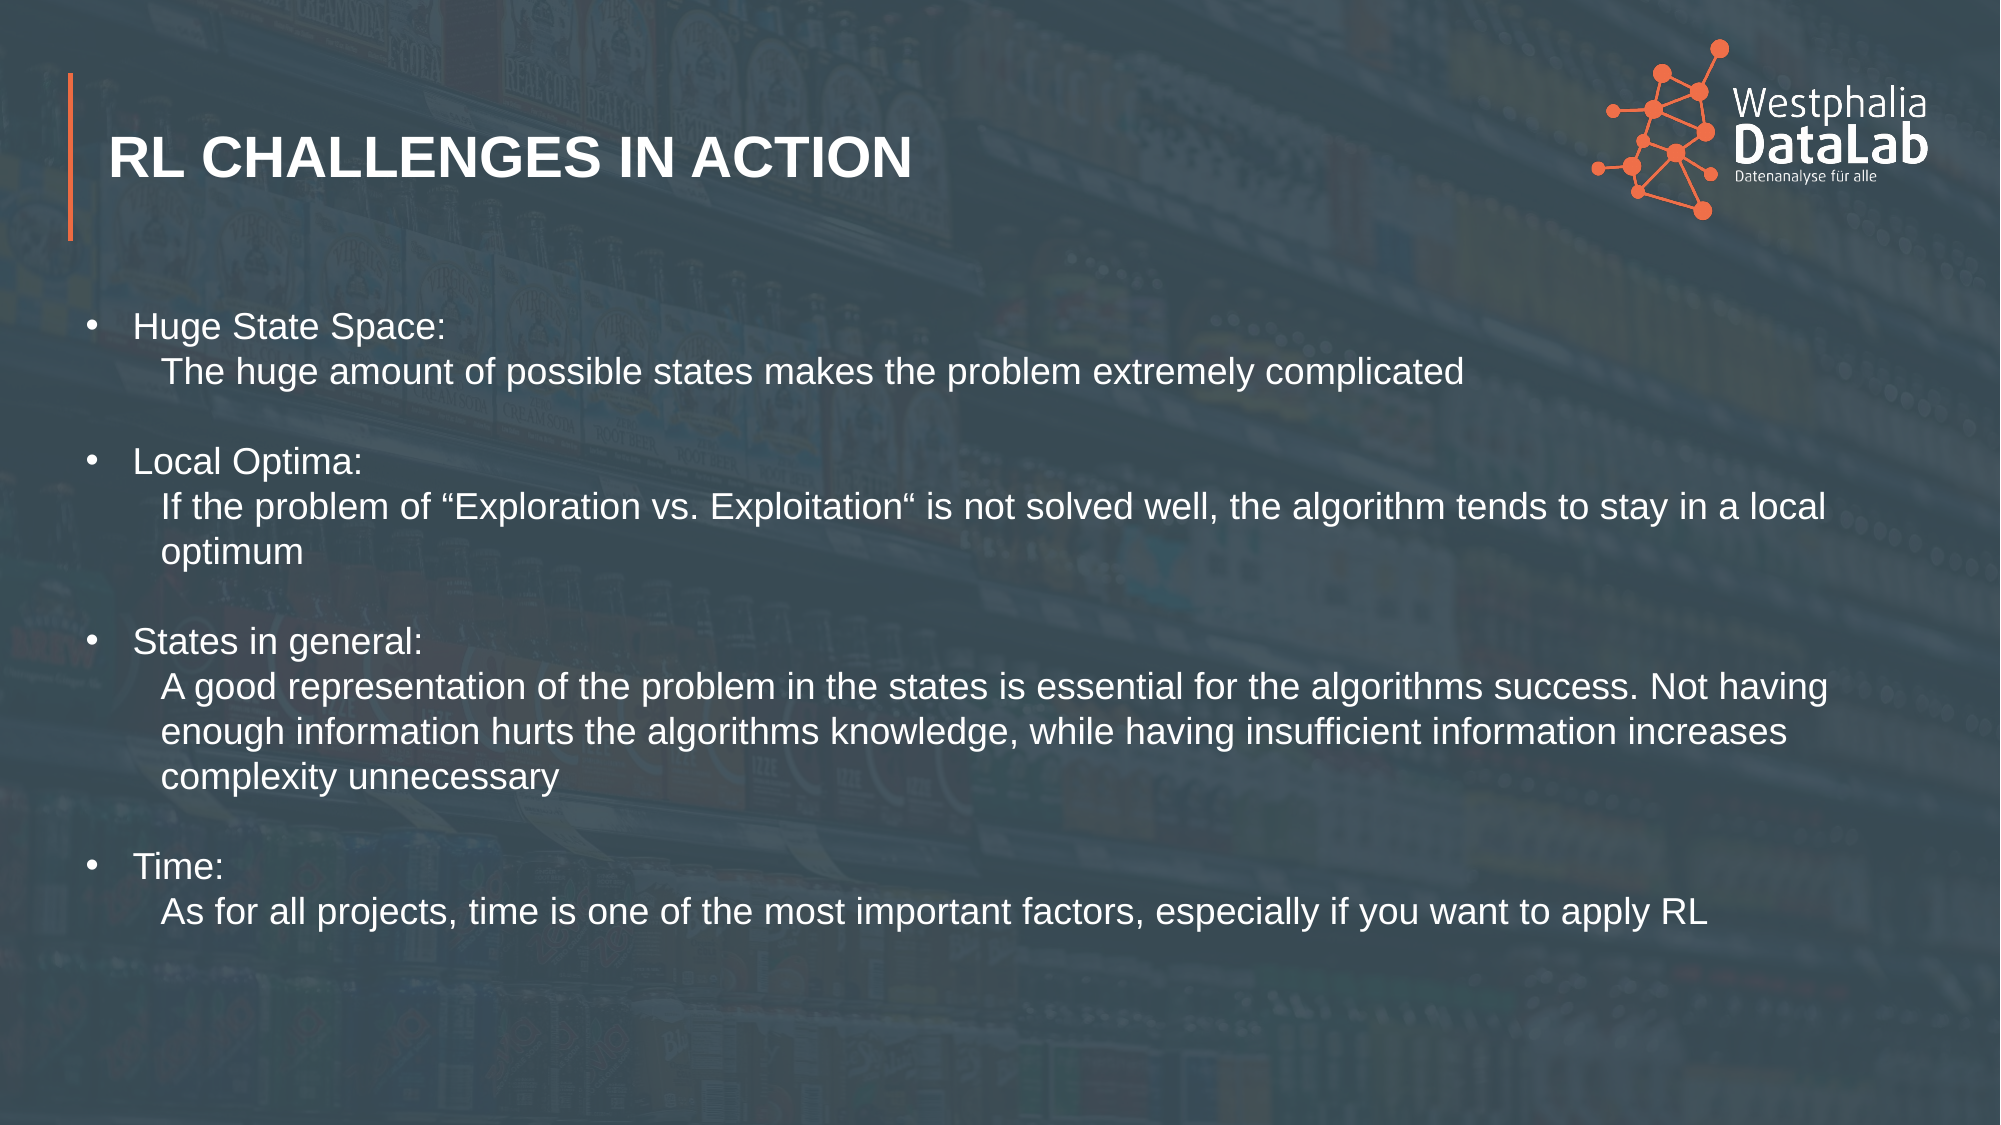

RL CHALLENGES IN ACTION
Huge State Space:
The huge amount of possible states makes the problem extremely complicated

Local Optima:
If the problem of “Exploration vs. Exploitation“ is not solved well, the algorithm tends to stay in a local optimum

States in general:
A good representation of the problem in the states is essential for the algorithms success. Not having enough information hurts the algorithms knowledge, while having insufficient information increases complexity unnecessary

Time:
As for all projects, time is one of the most important factors, especially if you want to apply RL